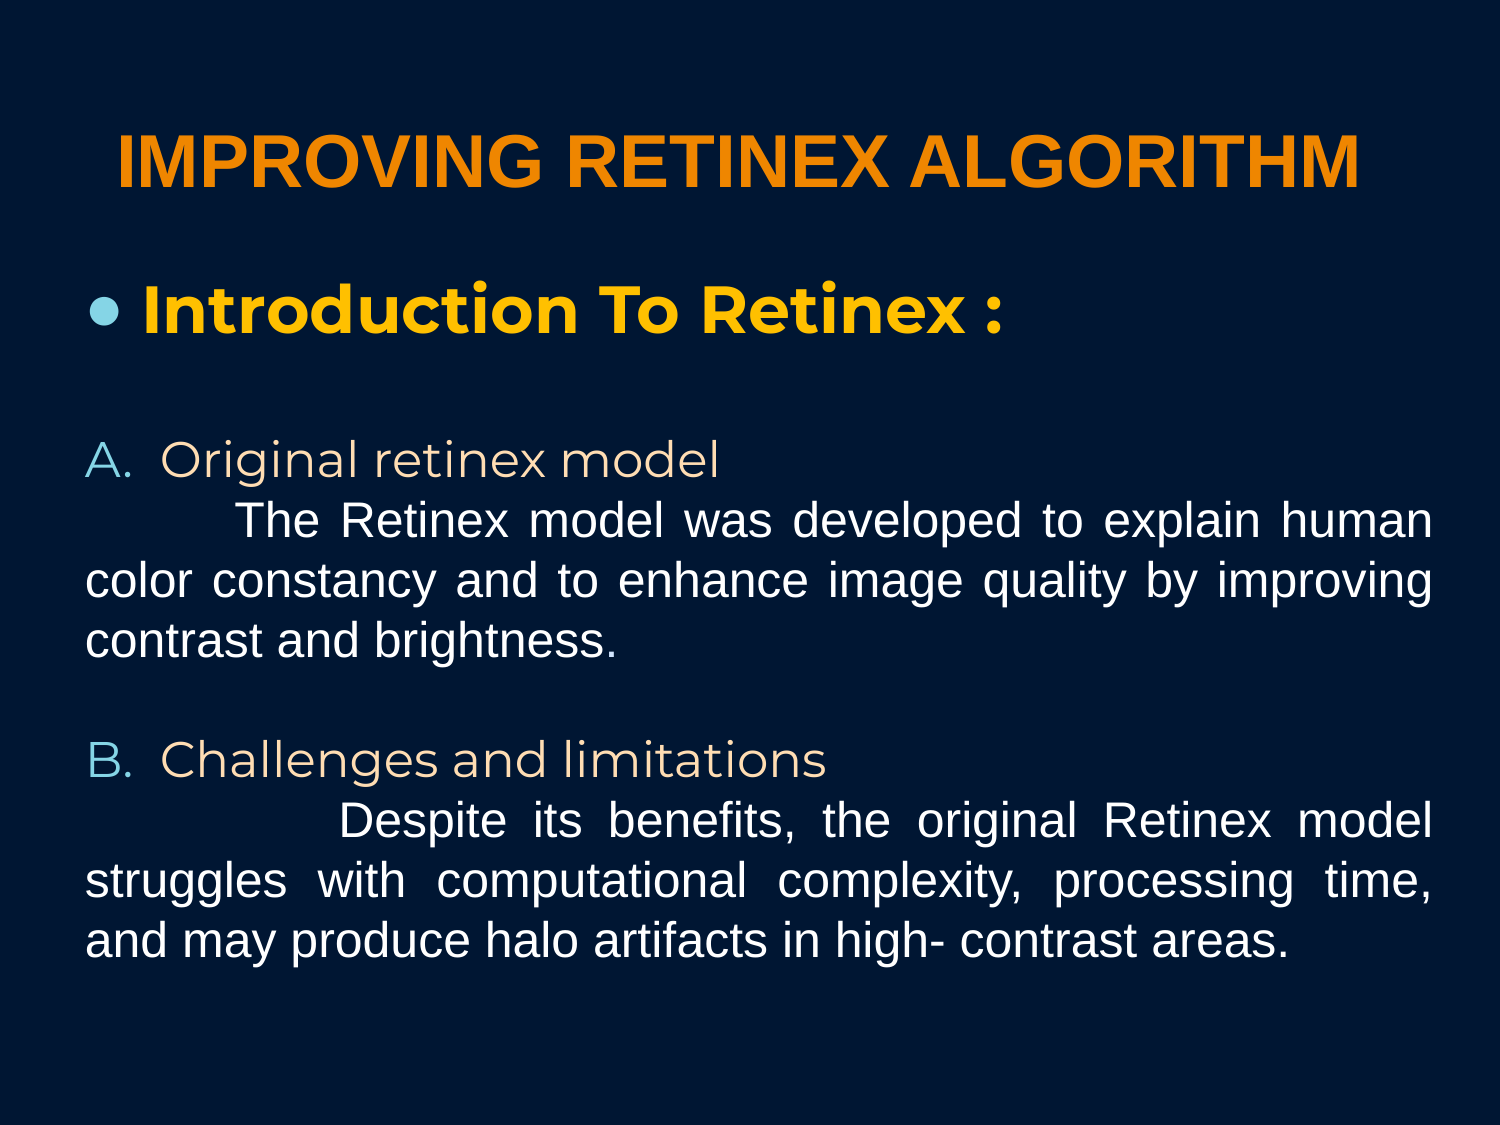

# IMPROVING RETINEX ALGORITHM
Introduction To Retinex :

Original retinex model
        The Retinex model was developed to explain human color constancy and to enhance image quality by improving contrast and brightness.

Challenges and limitations
          Despite its benefits, the original Retinex model struggles with computational complexity, processing time, and may produce halo artifacts in high- contrast areas.